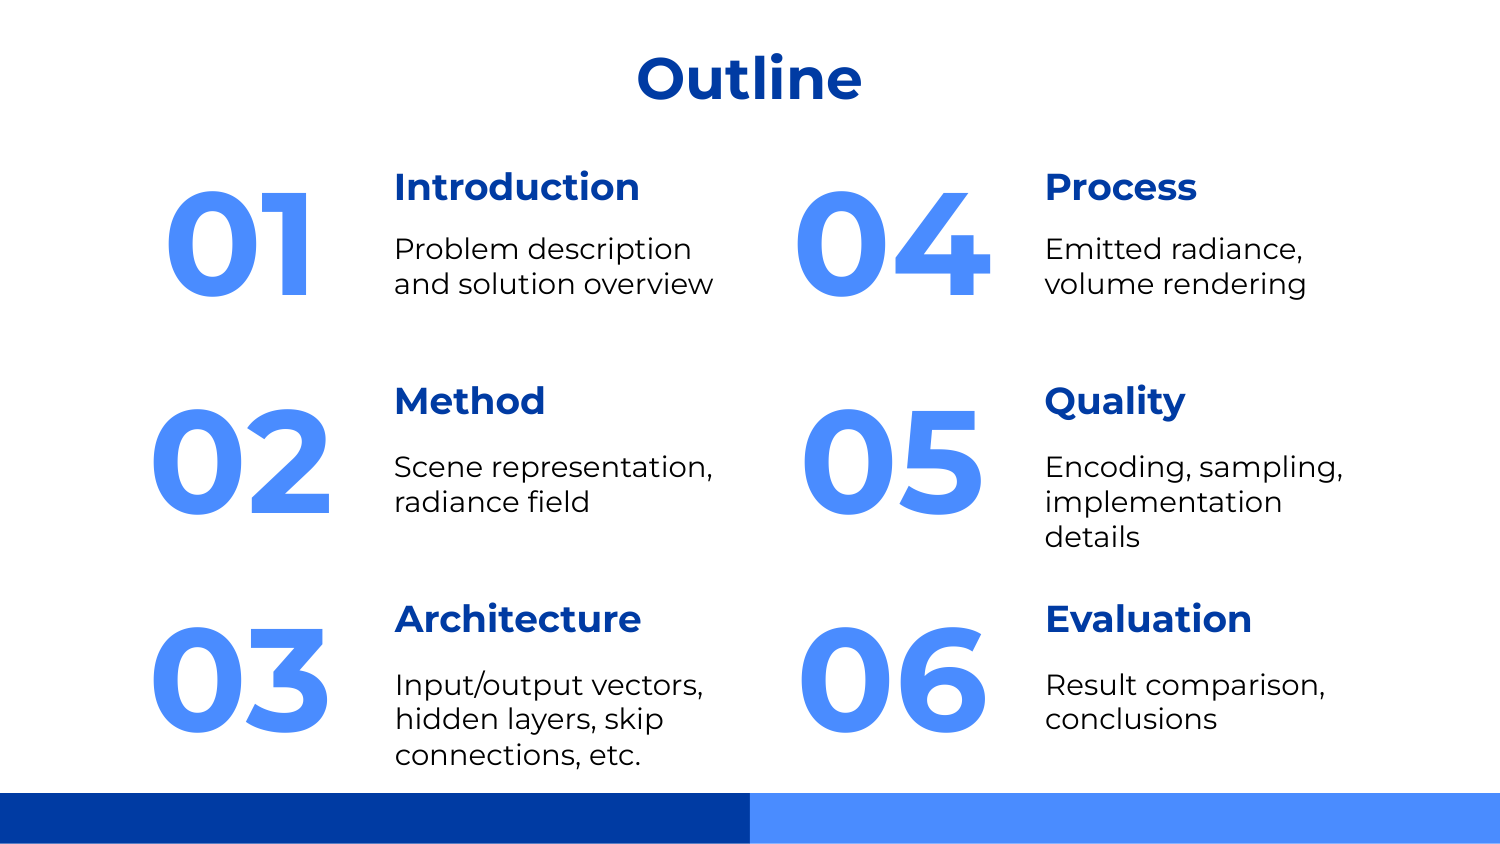

# Outline
Introduction
Process
01
04
Problem description and solution overview
Emitted radiance, volume rendering
Quality
Method
02
05
Scene representation, radiance field

Encoding, sampling, implementation details

Evaluation
Architecture
03
06
Input/output vectors, hidden layers, skip connections, etc.

Result comparison, conclusions